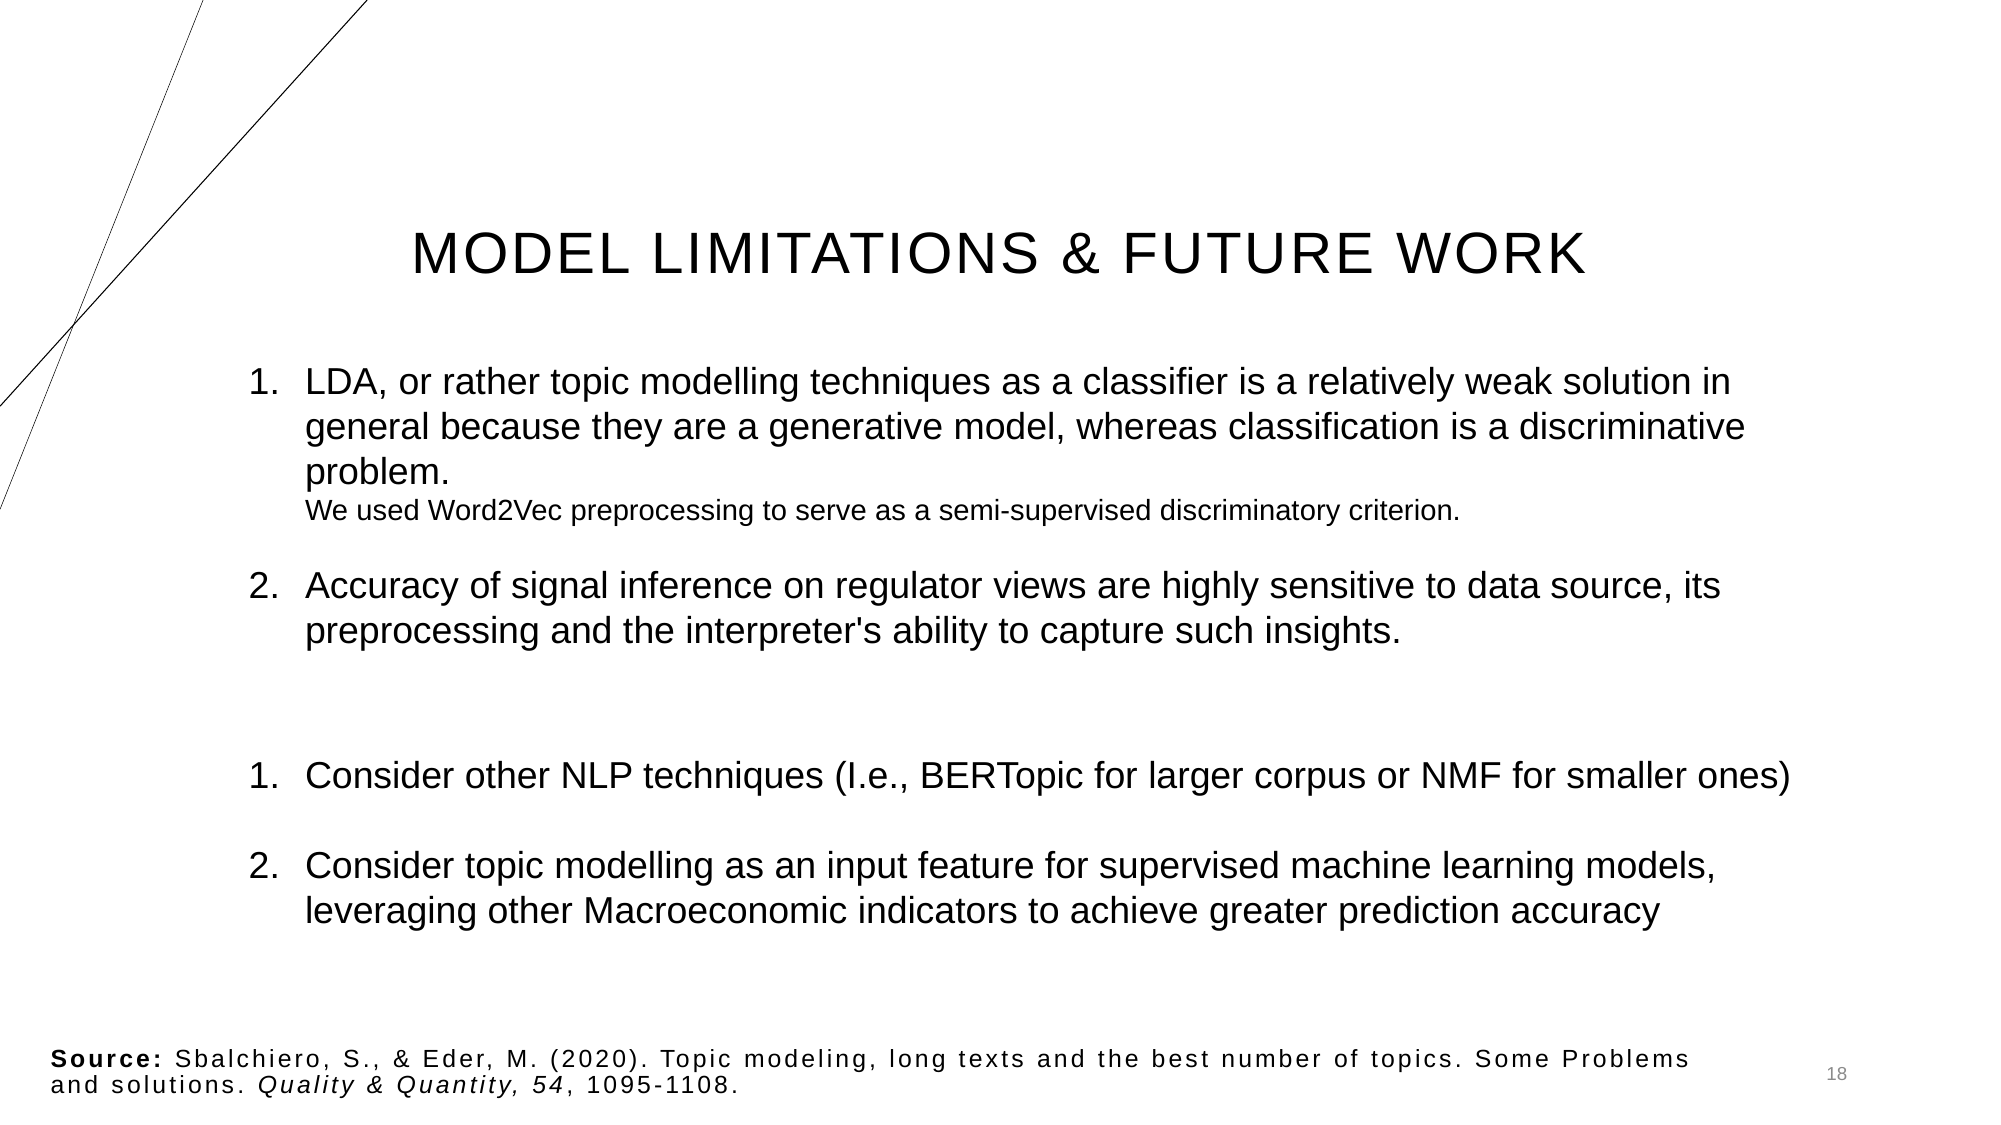

# Model Limitations & Future WORK
LDA, or rather topic modelling techniques as a classifier is a relatively weak solution in general because they are a generative model, whereas classification is a discriminative problem.
We used Word2Vec preprocessing to serve as a semi-supervised discriminatory criterion.
Accuracy of signal inference on regulator views are highly sensitive to data source, its preprocessing and the interpreter's ability to capture such insights.

Consider other NLP techniques (I.e., BERTopic for larger corpus or NMF for smaller ones)
Consider topic modelling as an input feature for supervised machine learning models, leveraging other Macroeconomic indicators to achieve greater prediction accuracy

Source: Sbalchiero, S., & Eder, M. (2020). Topic modeling, long texts and the best number of topics. Some Problems and solutions. Quality & Quantity, 54, 1095-1108.

18